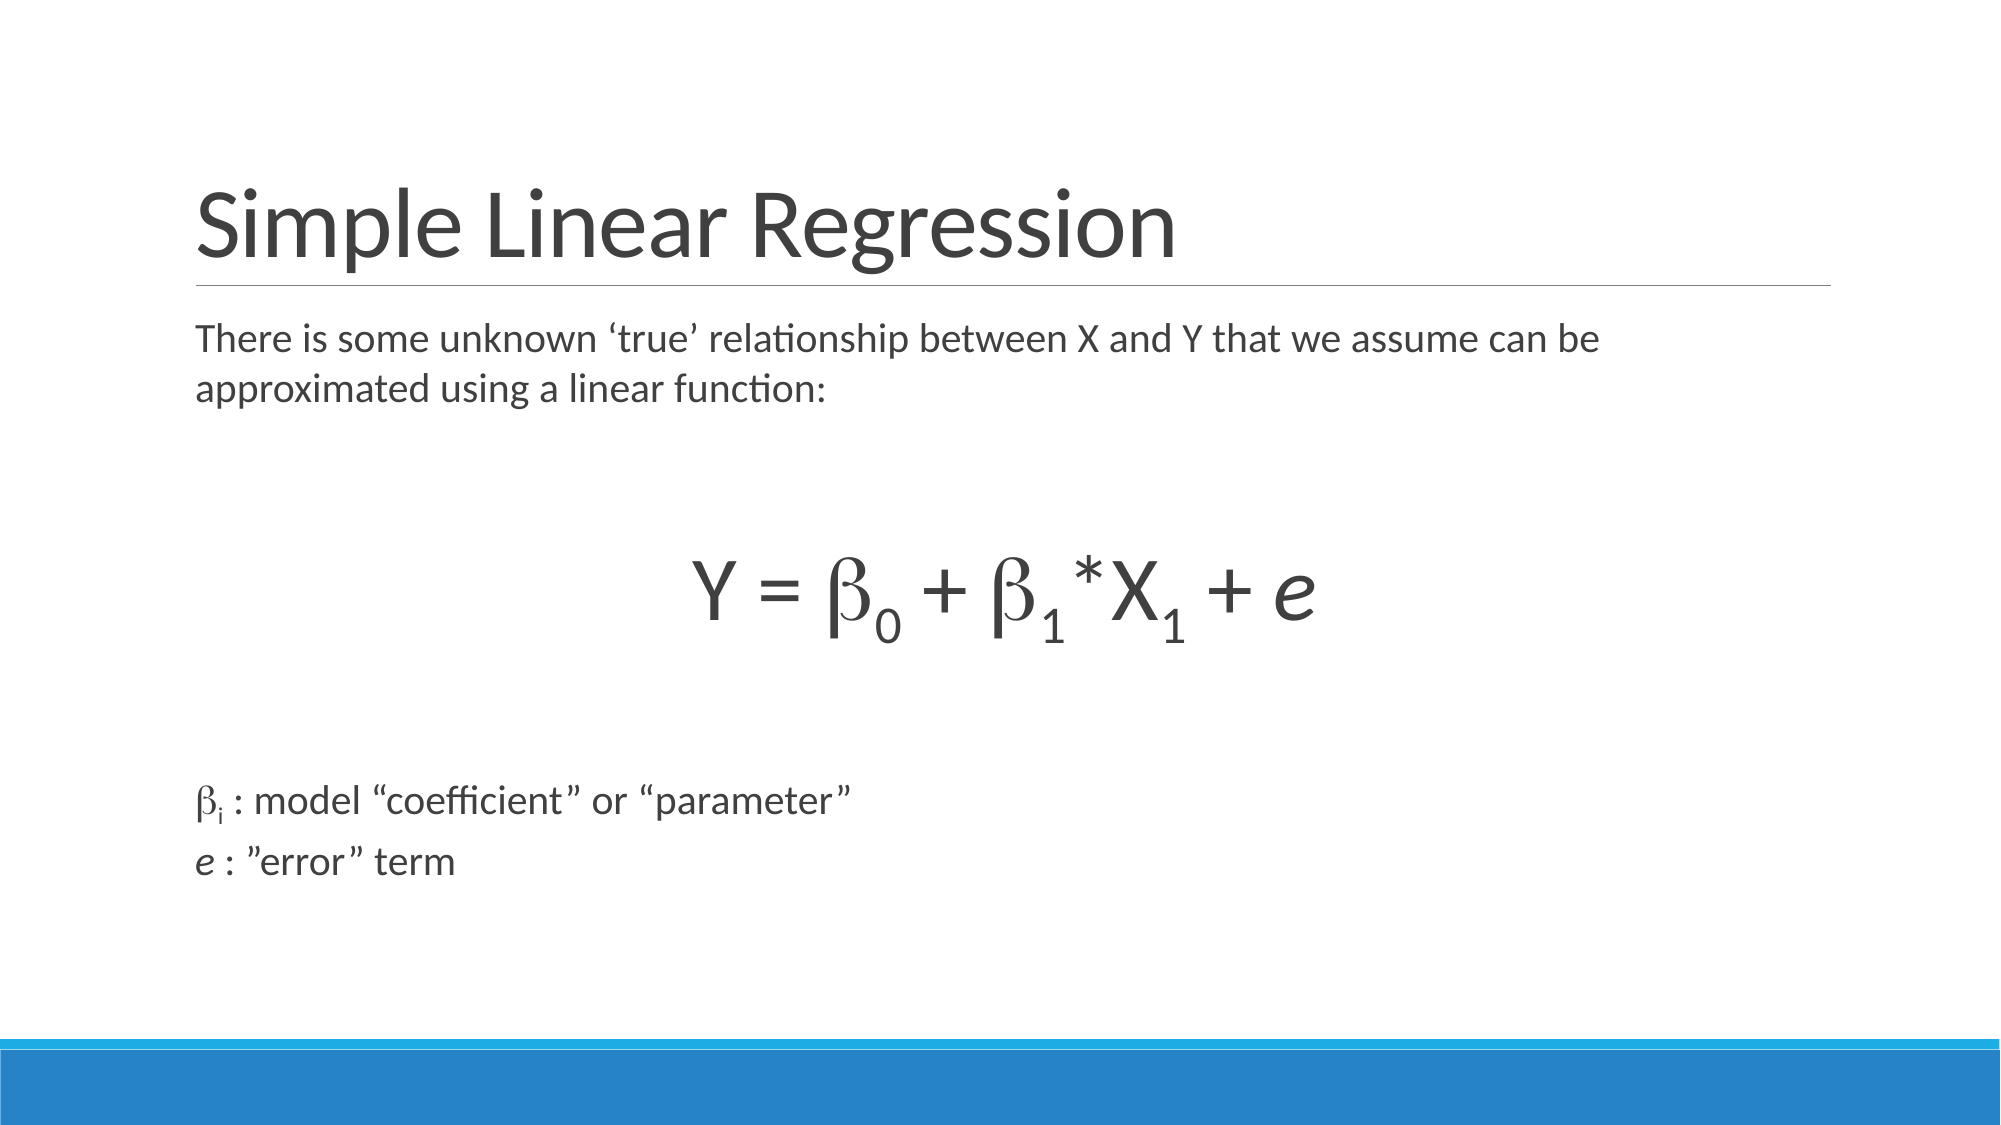

# Simple Linear Regression
There is some unknown ‘true’ relationship between X and Y that we assume can be approximated using a linear function:

Y = β0 + β1*X1 + e

βi : model “coefficient” or “parameter”
e : ”error” term